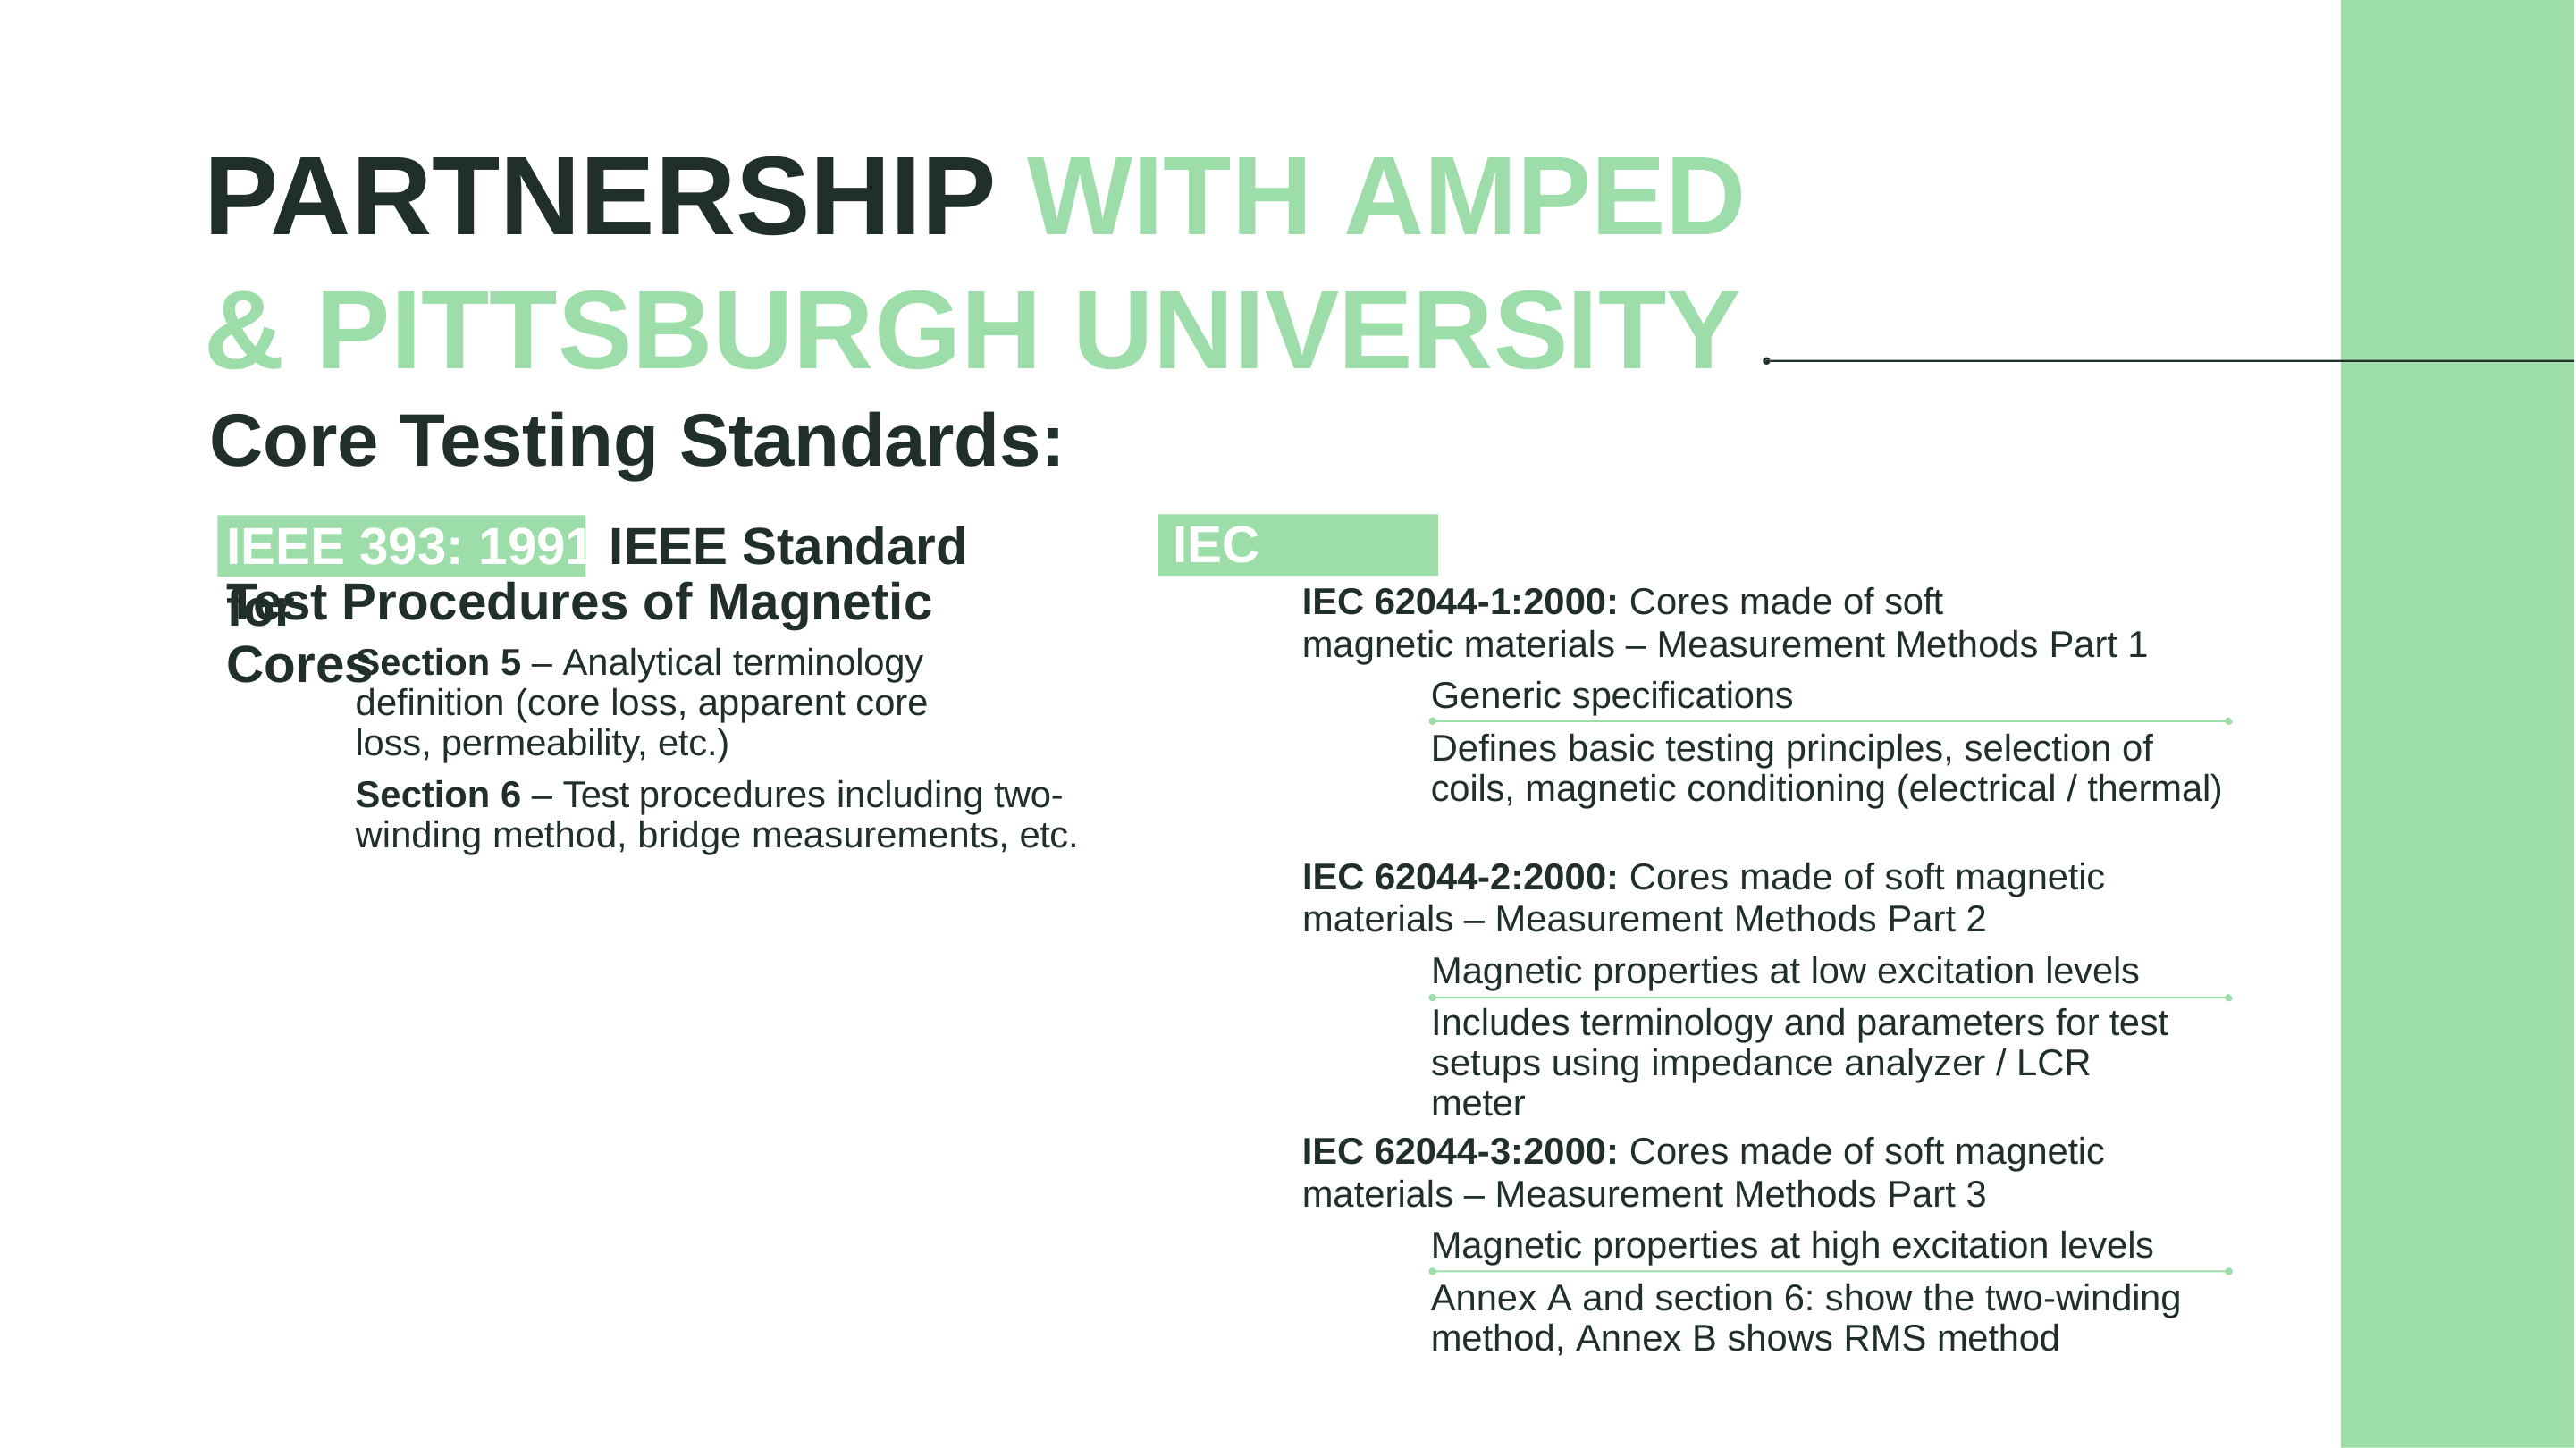

# PARTNERSHIP WITH AMPED & PITTSBURGH UNIVERSITY

Core Testing Standards:
IEC 62044
IEEE 393: 1991 IEEE Standard for

Test Procedures of Magnetic Cores
IEC 62044-1:2000: Cores made of soft
magnetic materials – Measurement Methods Part 1
Generic specifications
Defines basic testing principles, selection of coils, magnetic conditioning (electrical / thermal)
Section 5 – Analytical terminology definition (core loss, apparent core loss, permeability, etc.)
Section 6 – Test procedures including two- winding method, bridge measurements, etc.
IEC 62044-2:2000: Cores made of soft magnetic
materials – Measurement Methods Part 2
Magnetic properties at low excitation levels
Includes terminology and parameters for test setups using impedance analyzer / LCR meter
IEC 62044-3:2000: Cores made of soft magnetic
materials – Measurement Methods Part 3
Magnetic properties at high excitation levels
Annex A and section 6: show the two-winding method, Annex B shows RMS method